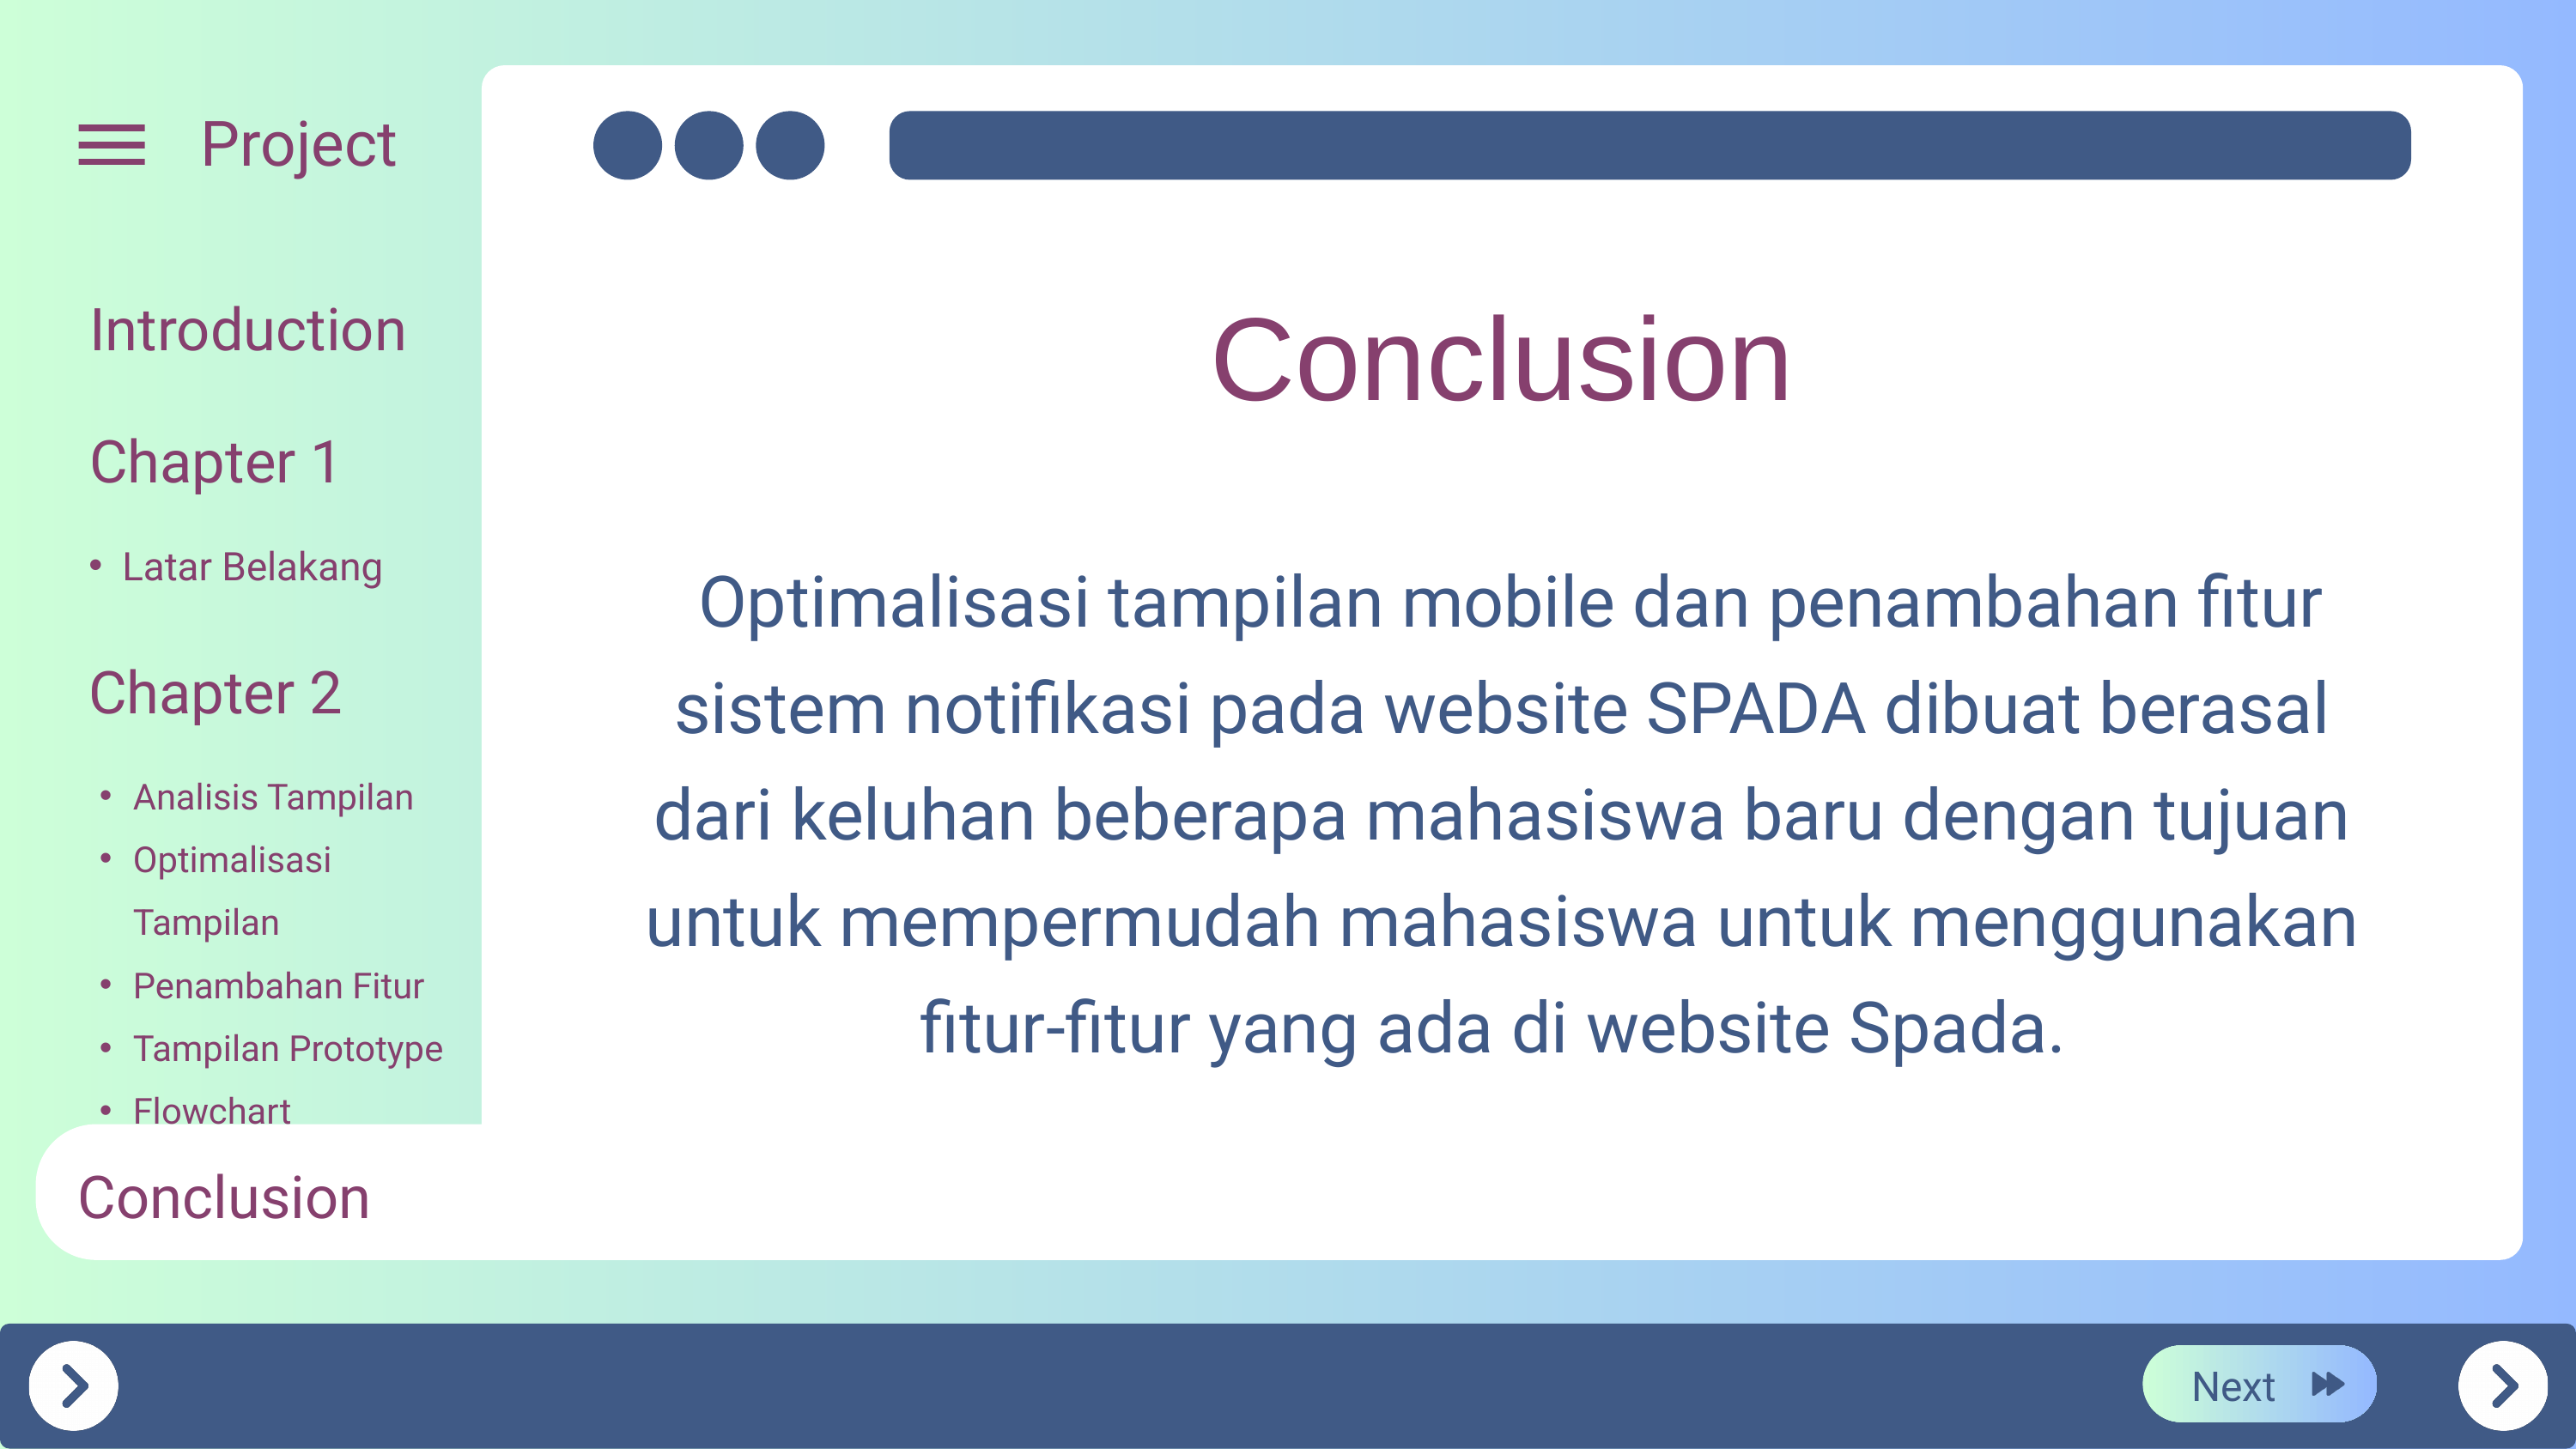

Project

Conclusion
Introduction
Chapter 1
Latar Belakang
 Optimalisasi tampilan mobile dan penambahan fitur sistem notifikasi pada website SPADA dibuat berasal dari keluhan beberapa mahasiswa baru dengan tujuan untuk mempermudah mahasiswa untuk menggunakan fitur-fitur yang ada di website Spada.
Chapter 2
Analisis Tampilan
Optimalisasi Tampilan
Penambahan Fitur
Tampilan Prototype
Flowchart

Conclusion

    Next